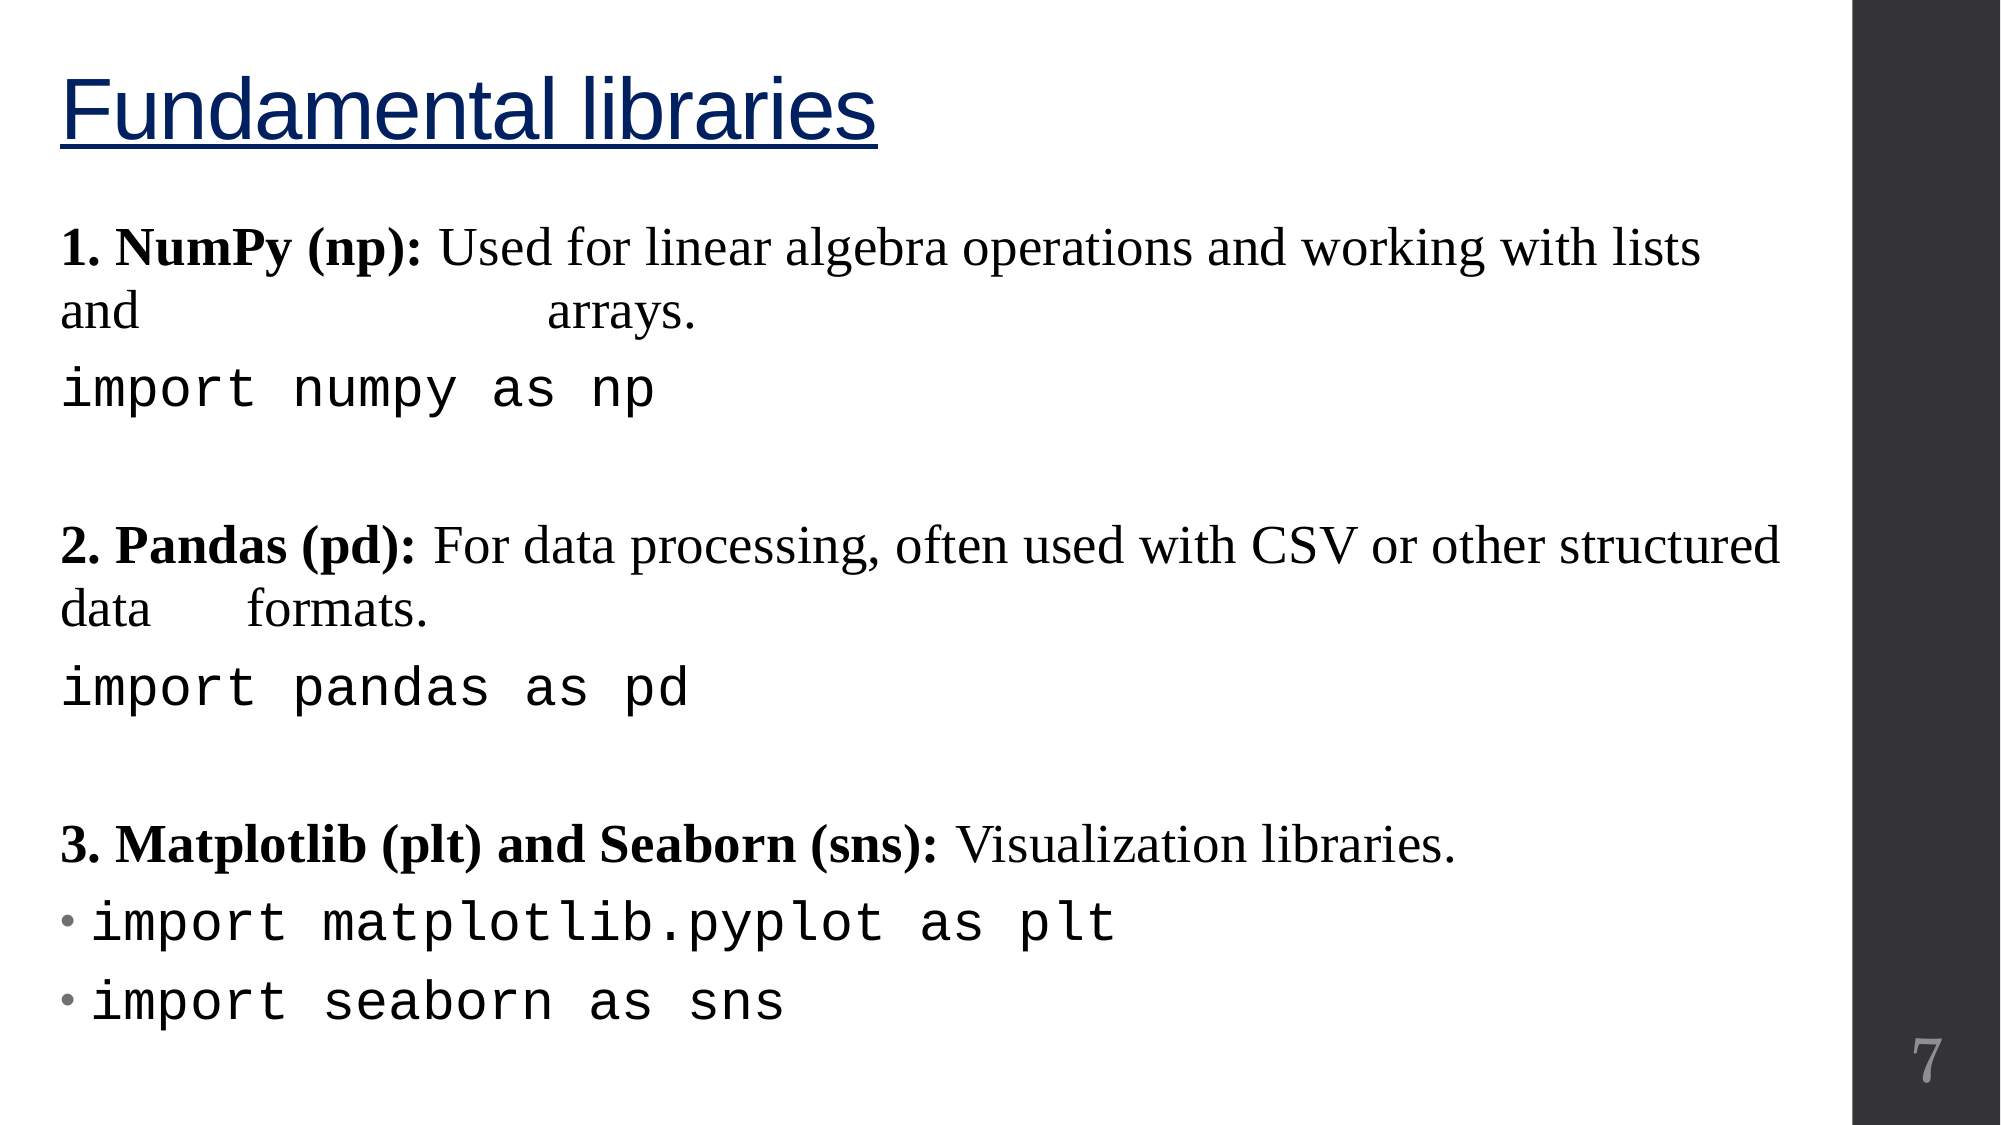

# Fundamental libraries
1. NumPy (np): Used for linear algebra operations and working with lists and 		        	      	    arrays.
import numpy as np

2. Pandas (pd): For data processing, often used with CSV or other structured data 			   formats.
import pandas as pd

3. Matplotlib (plt) and Seaborn (sns): Visualization libraries.
import matplotlib.pyplot as plt
import seaborn as sns

7